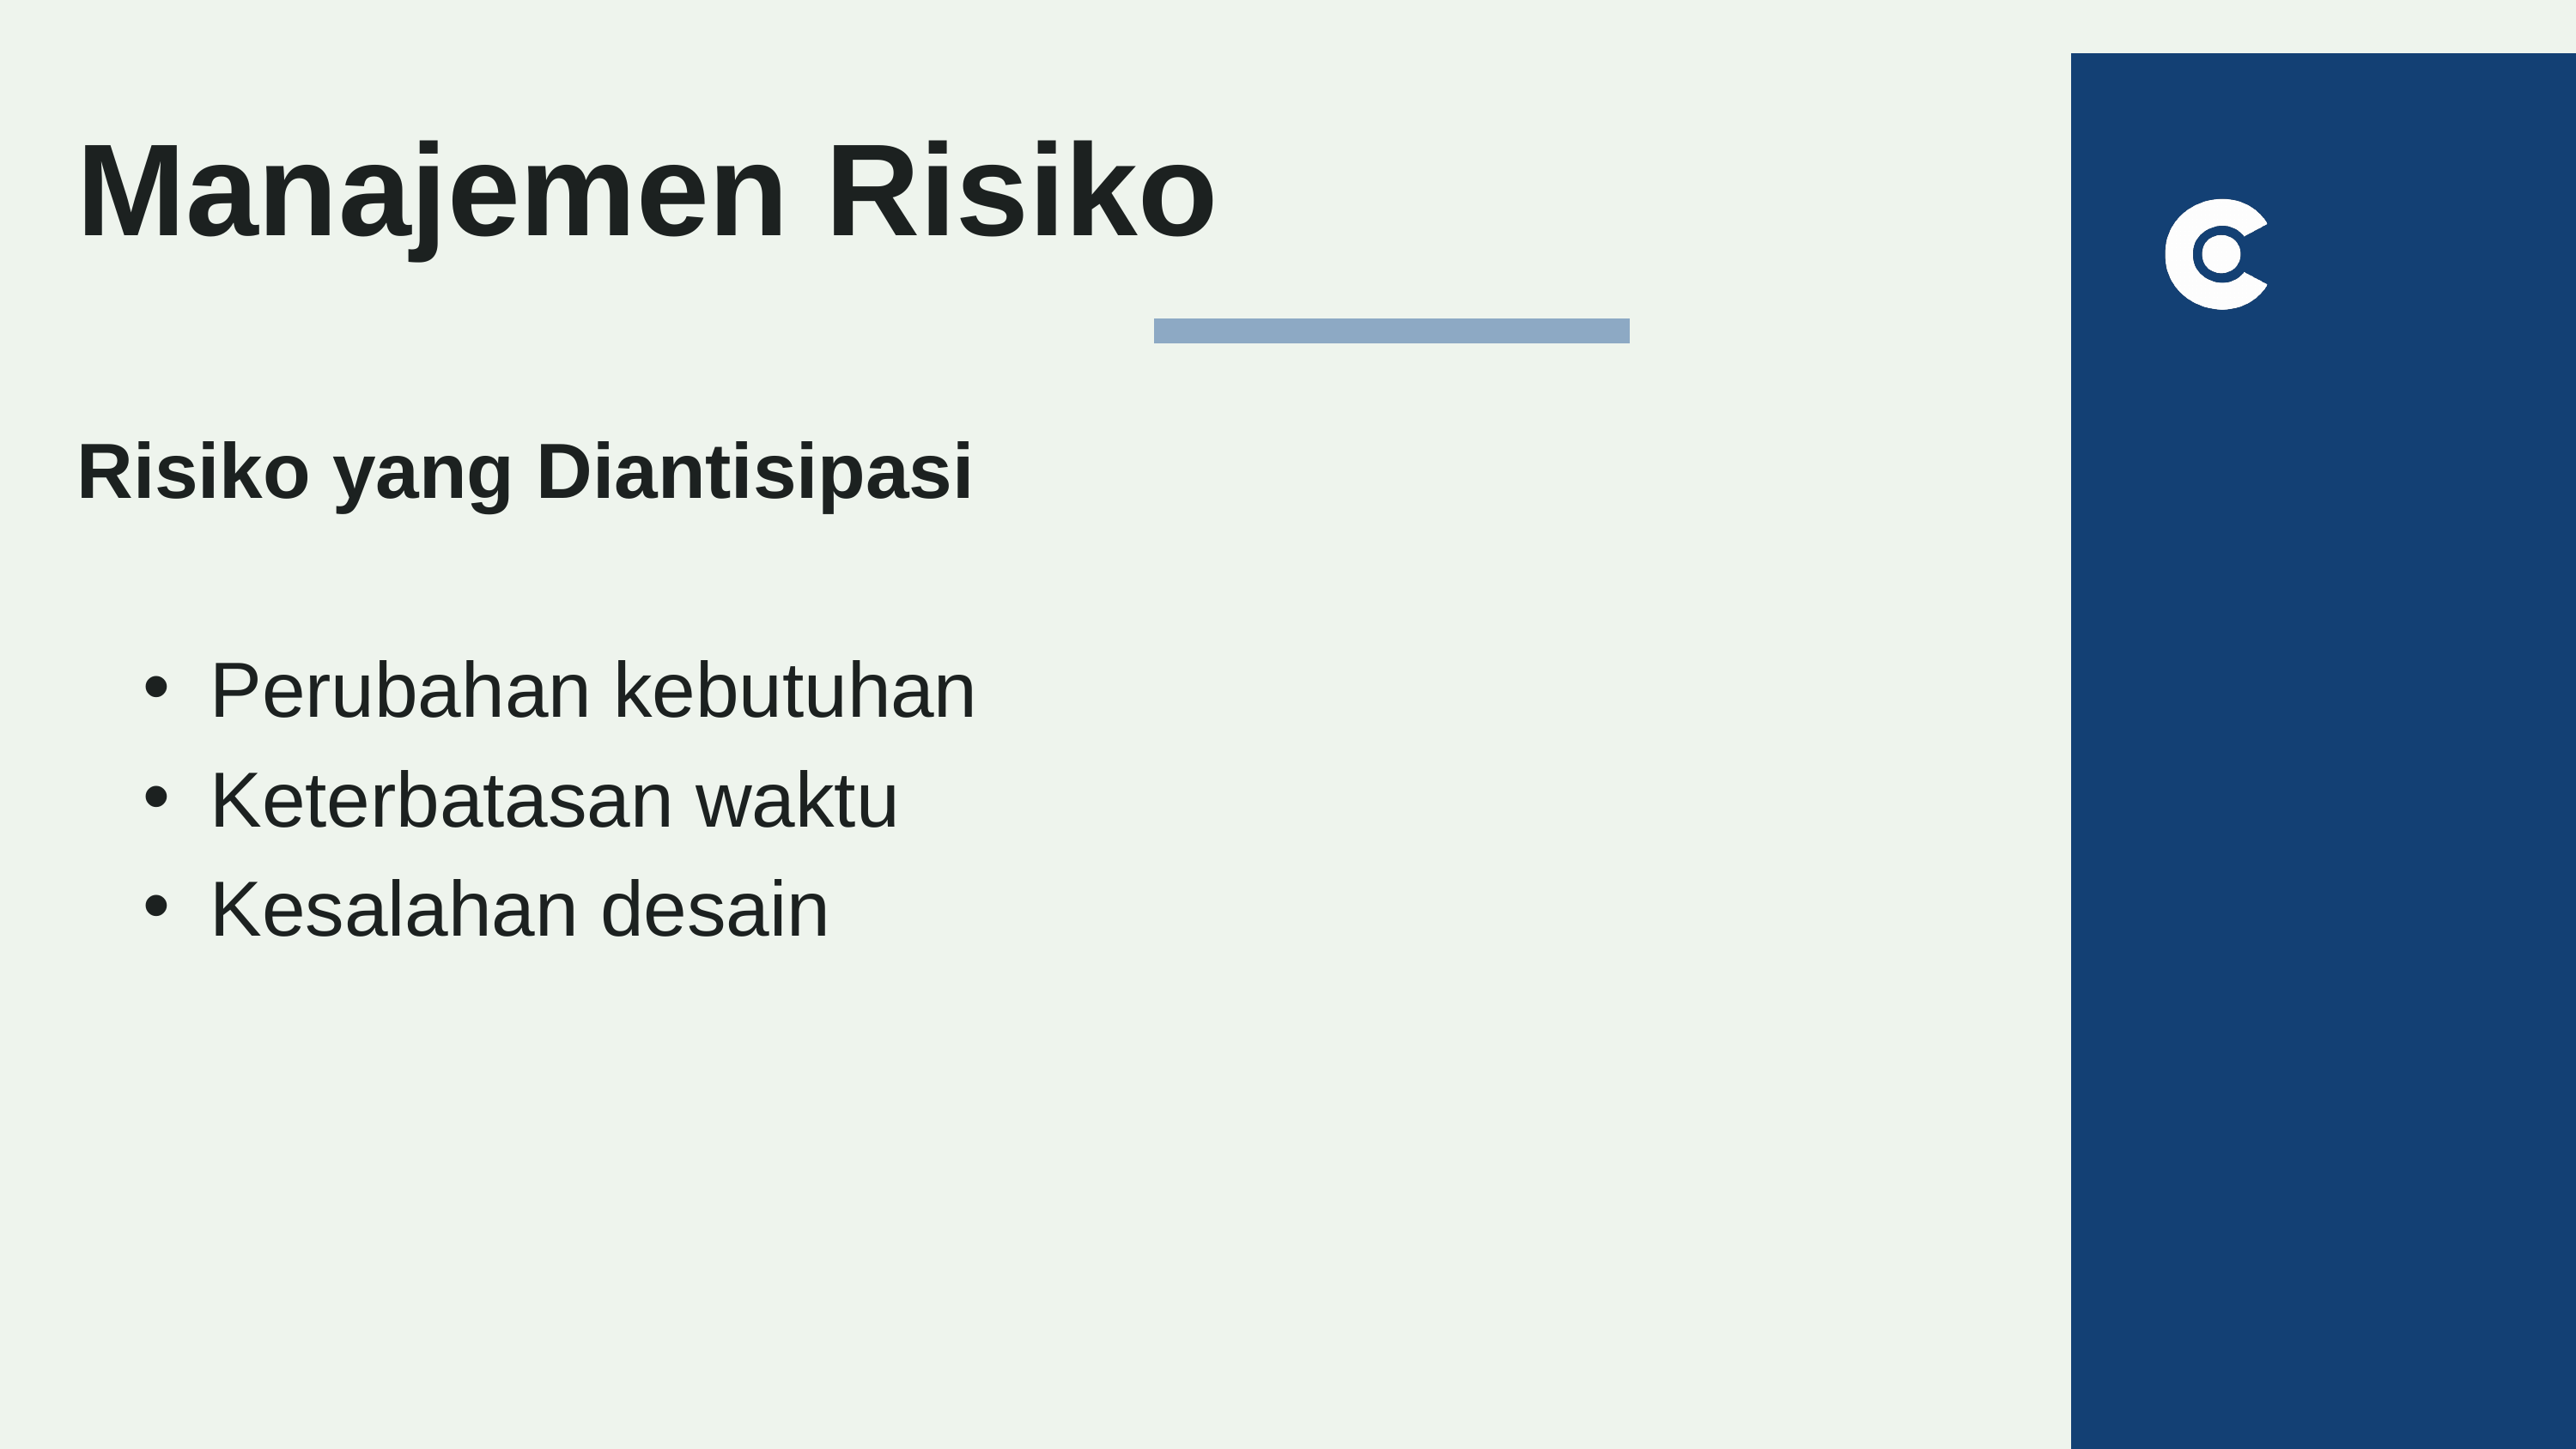

Manajemen Risiko

Risiko yang Diantisipasi

Perubahan kebutuhan
Keterbatasan waktu
Kesalahan desain